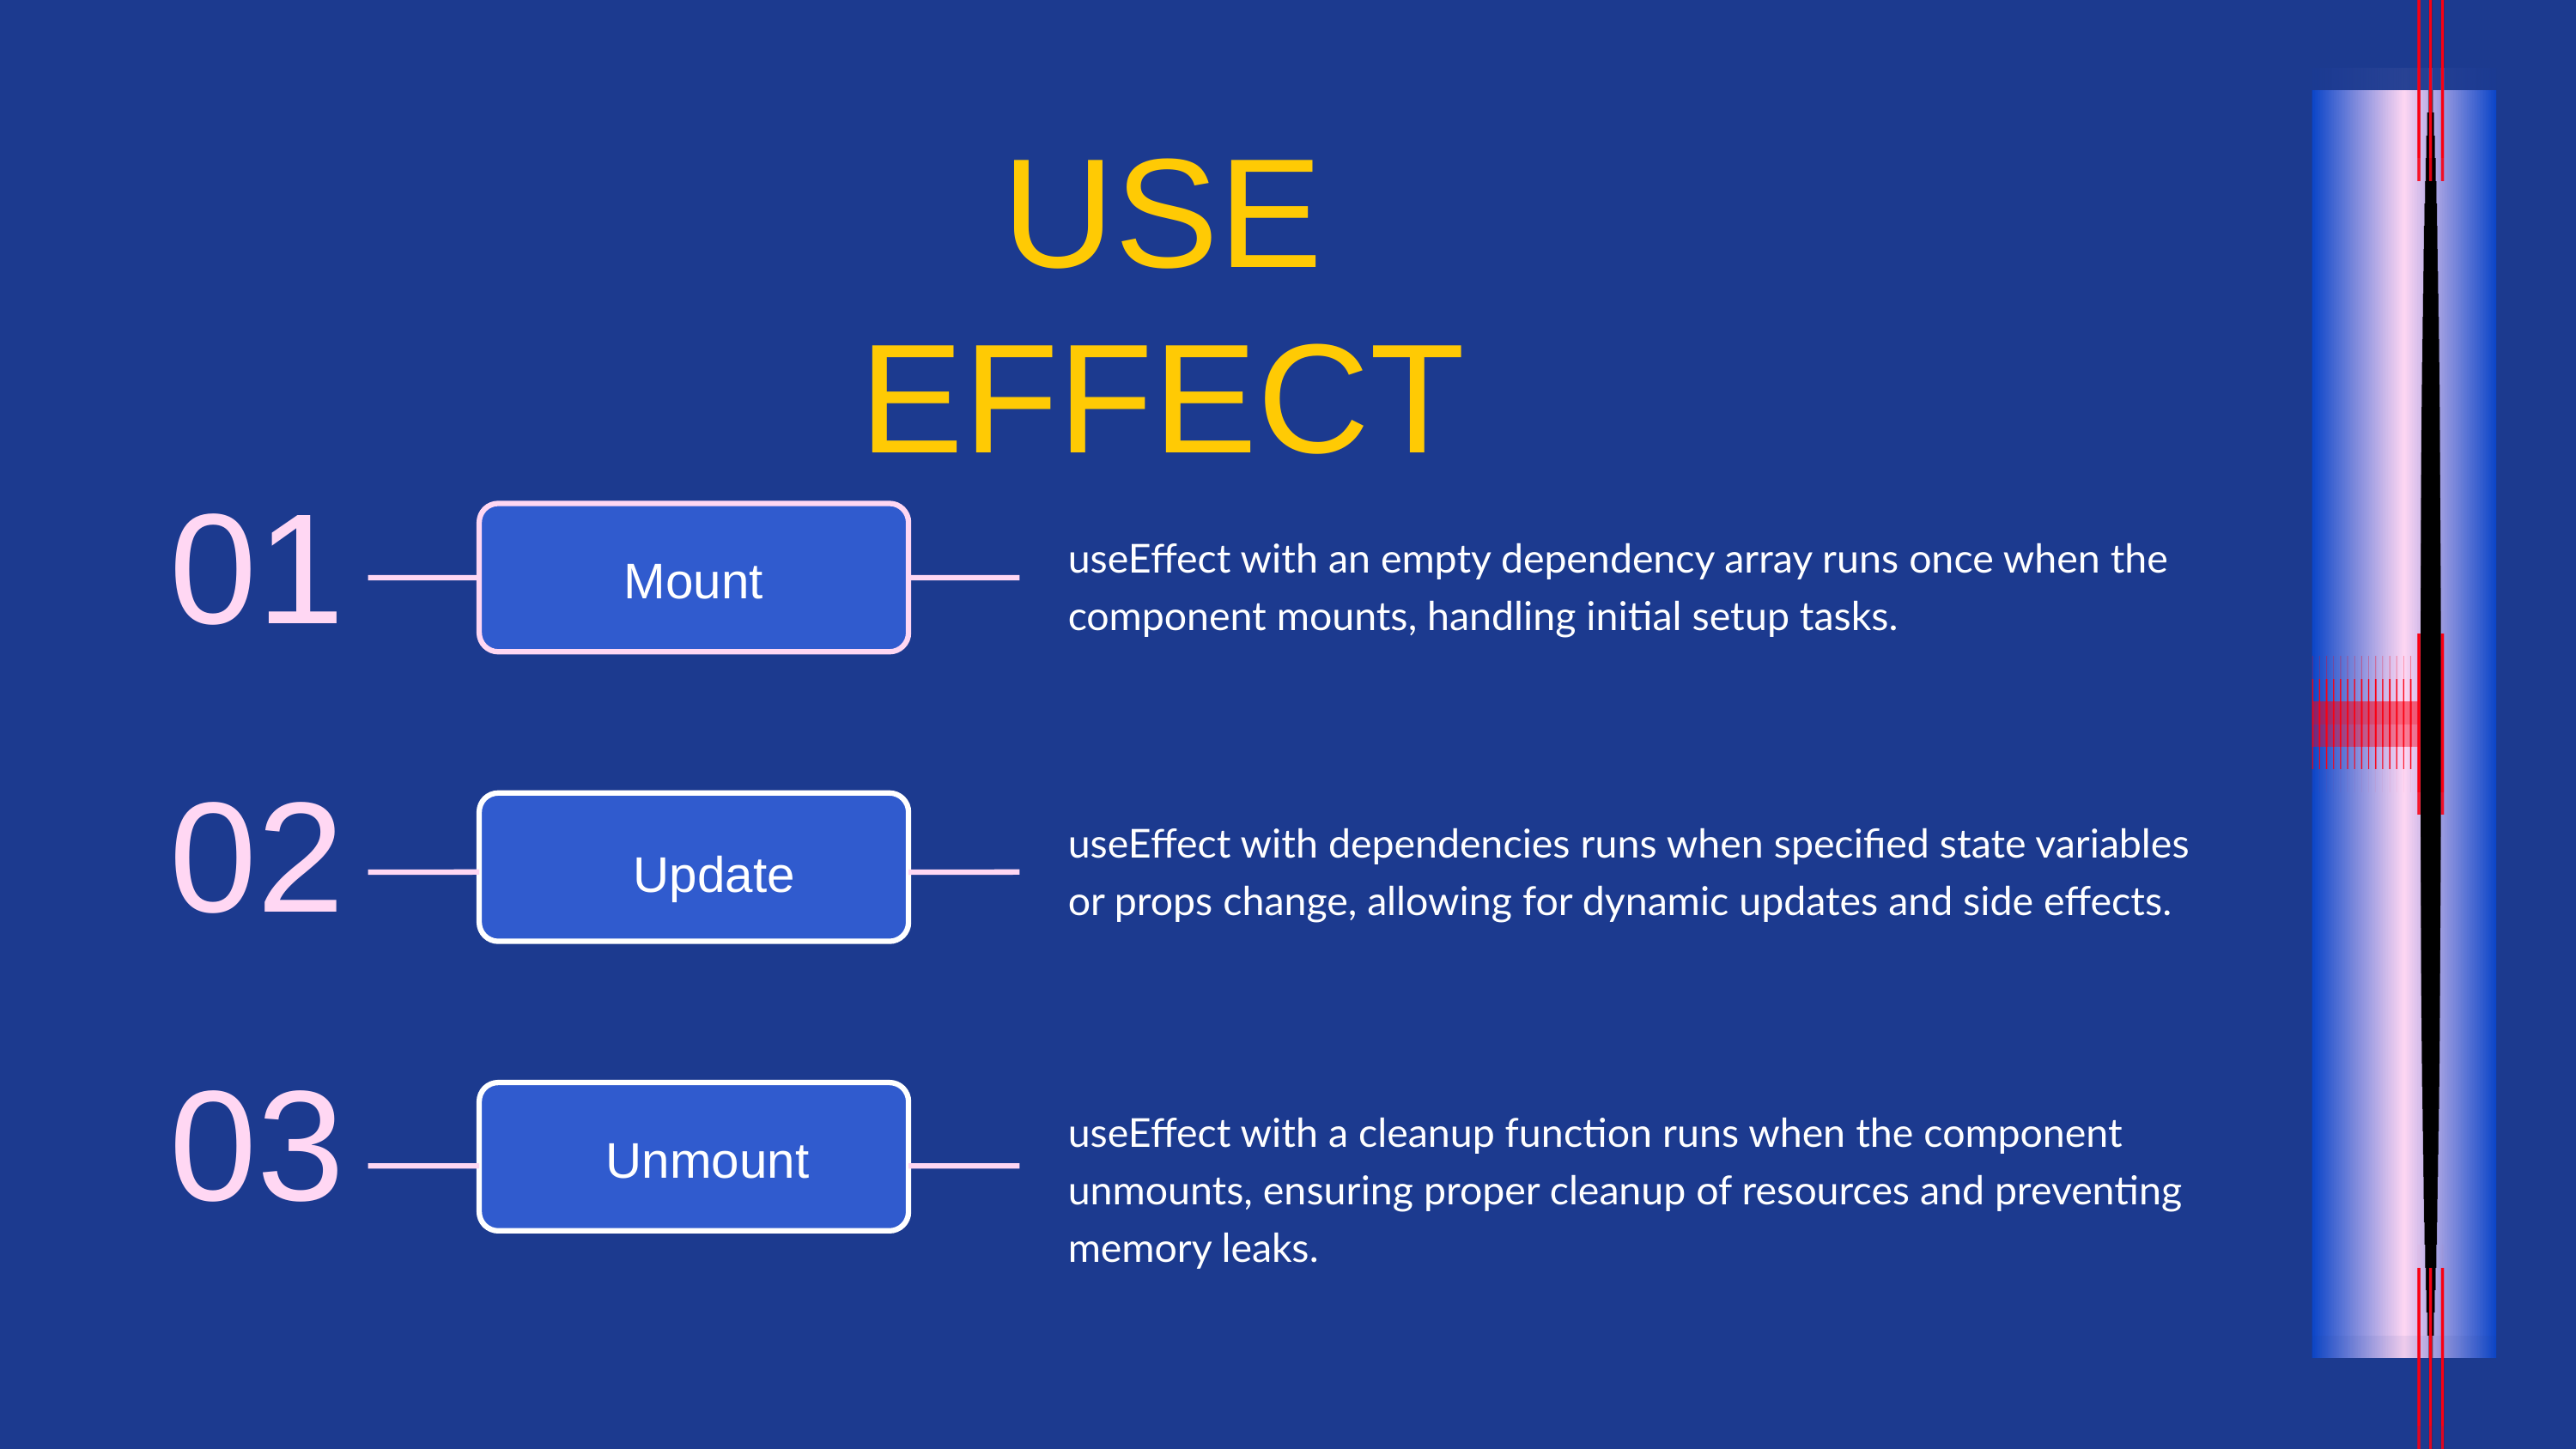

USE EFFECT
01

useEffect with an empty dependency array runs once when the component mounts, handling initial setup tasks.
Mount

02

useEffect with dependencies runs when specified state variables or props change, allowing for dynamic updates and side effects.
Update

03

useEffect with a cleanup function runs when the component unmounts, ensuring proper cleanup of resources and preventing memory leaks.
Unmount